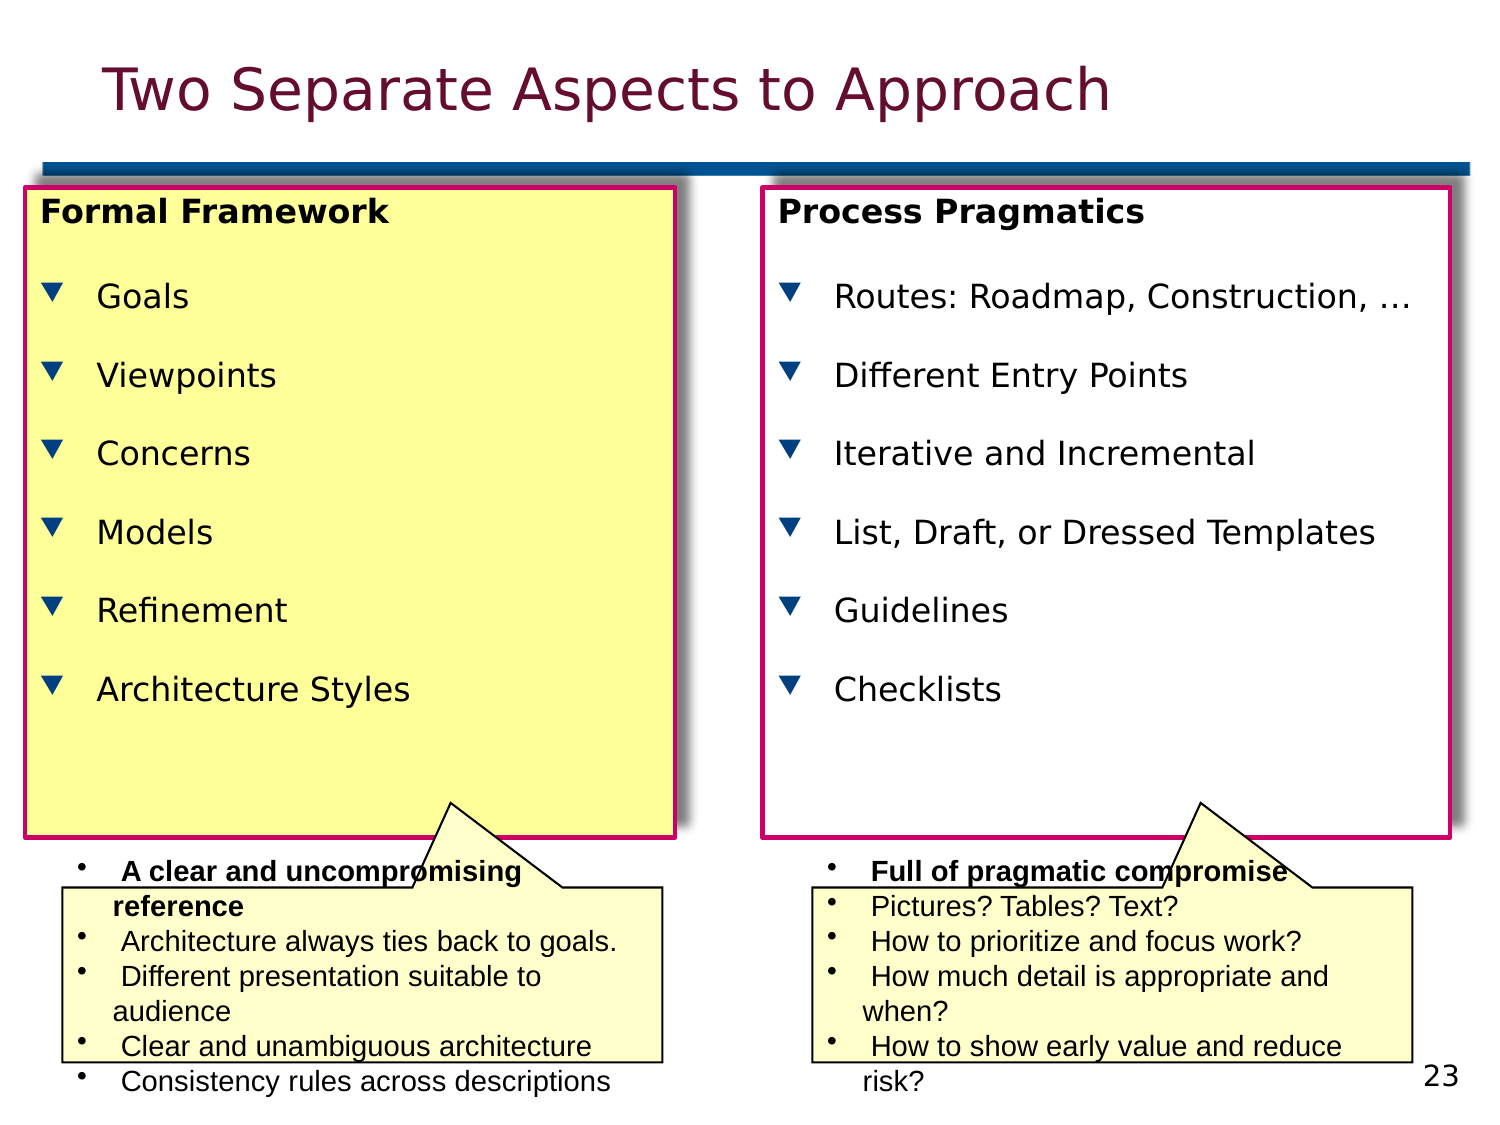

# Two Separate Aspects to Approach
Formal Framework

Goals
Viewpoints
Concerns
Models
Refinement
Architecture Styles
Process Pragmatics

Routes: Roadmap, Construction, …
Different Entry Points
Iterative and Incremental
List, Draft, or Dressed Templates
Guidelines
Checklists
 A clear and uncompromising reference
 Architecture always ties back to goals.
 Different presentation suitable to audience
 Clear and unambiguous architecture
 Consistency rules across descriptions
 Full of pragmatic compromise
 Pictures? Tables? Text?
 How to prioritize and focus work?
 How much detail is appropriate and when?
 How to show early value and reduce risk?
23